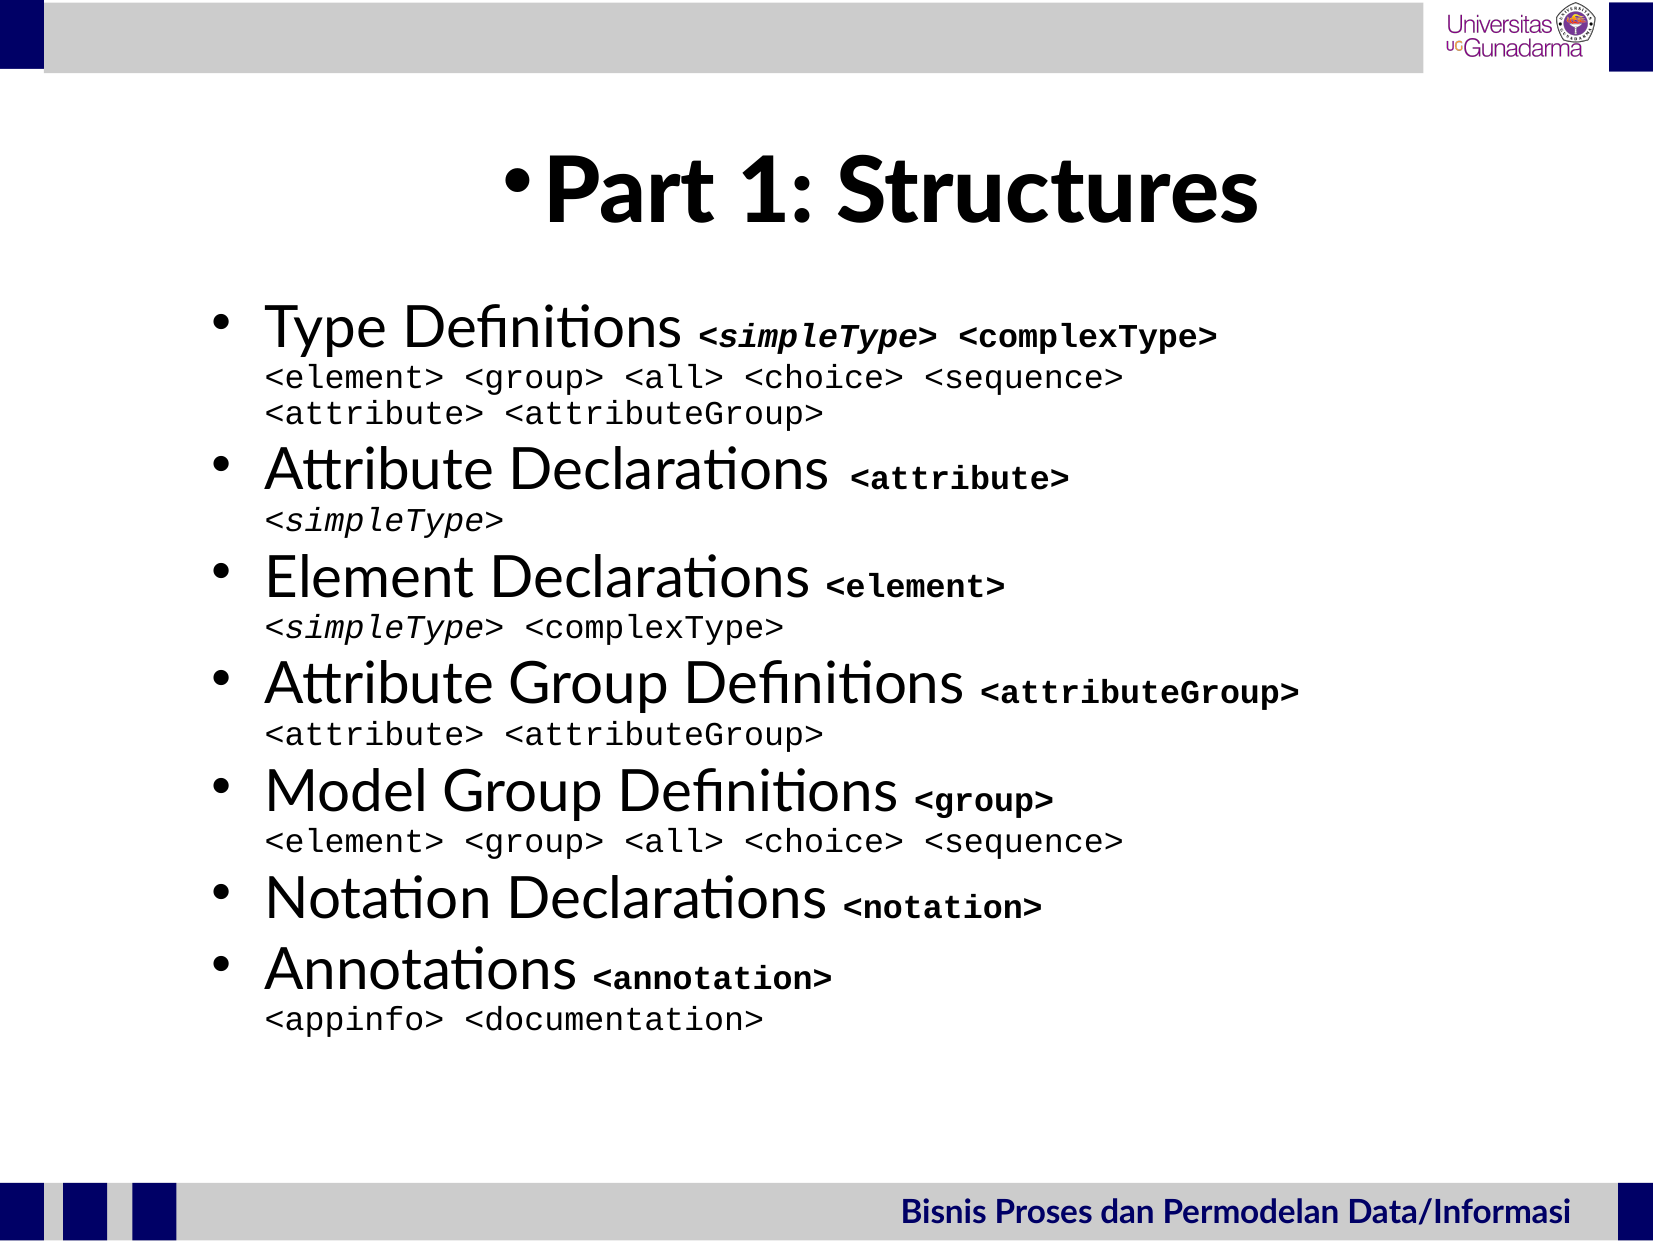

Part 1: Structures
Type Definitions <simpleType> <complexType>
<element> <group> <all> <choice> <sequence>
<attribute> <attributeGroup>
Attribute Declarations <attribute>
<simpleType>
Element Declarations <element>
<simpleType> <complexType>
Attribute Group Definitions <attributeGroup>
<attribute> <attributeGroup>
Model Group Definitions <group>
<element> <group> <all> <choice> <sequence>
Notation Declarations <notation>
Annotations <annotation>
<appinfo> <documentation>